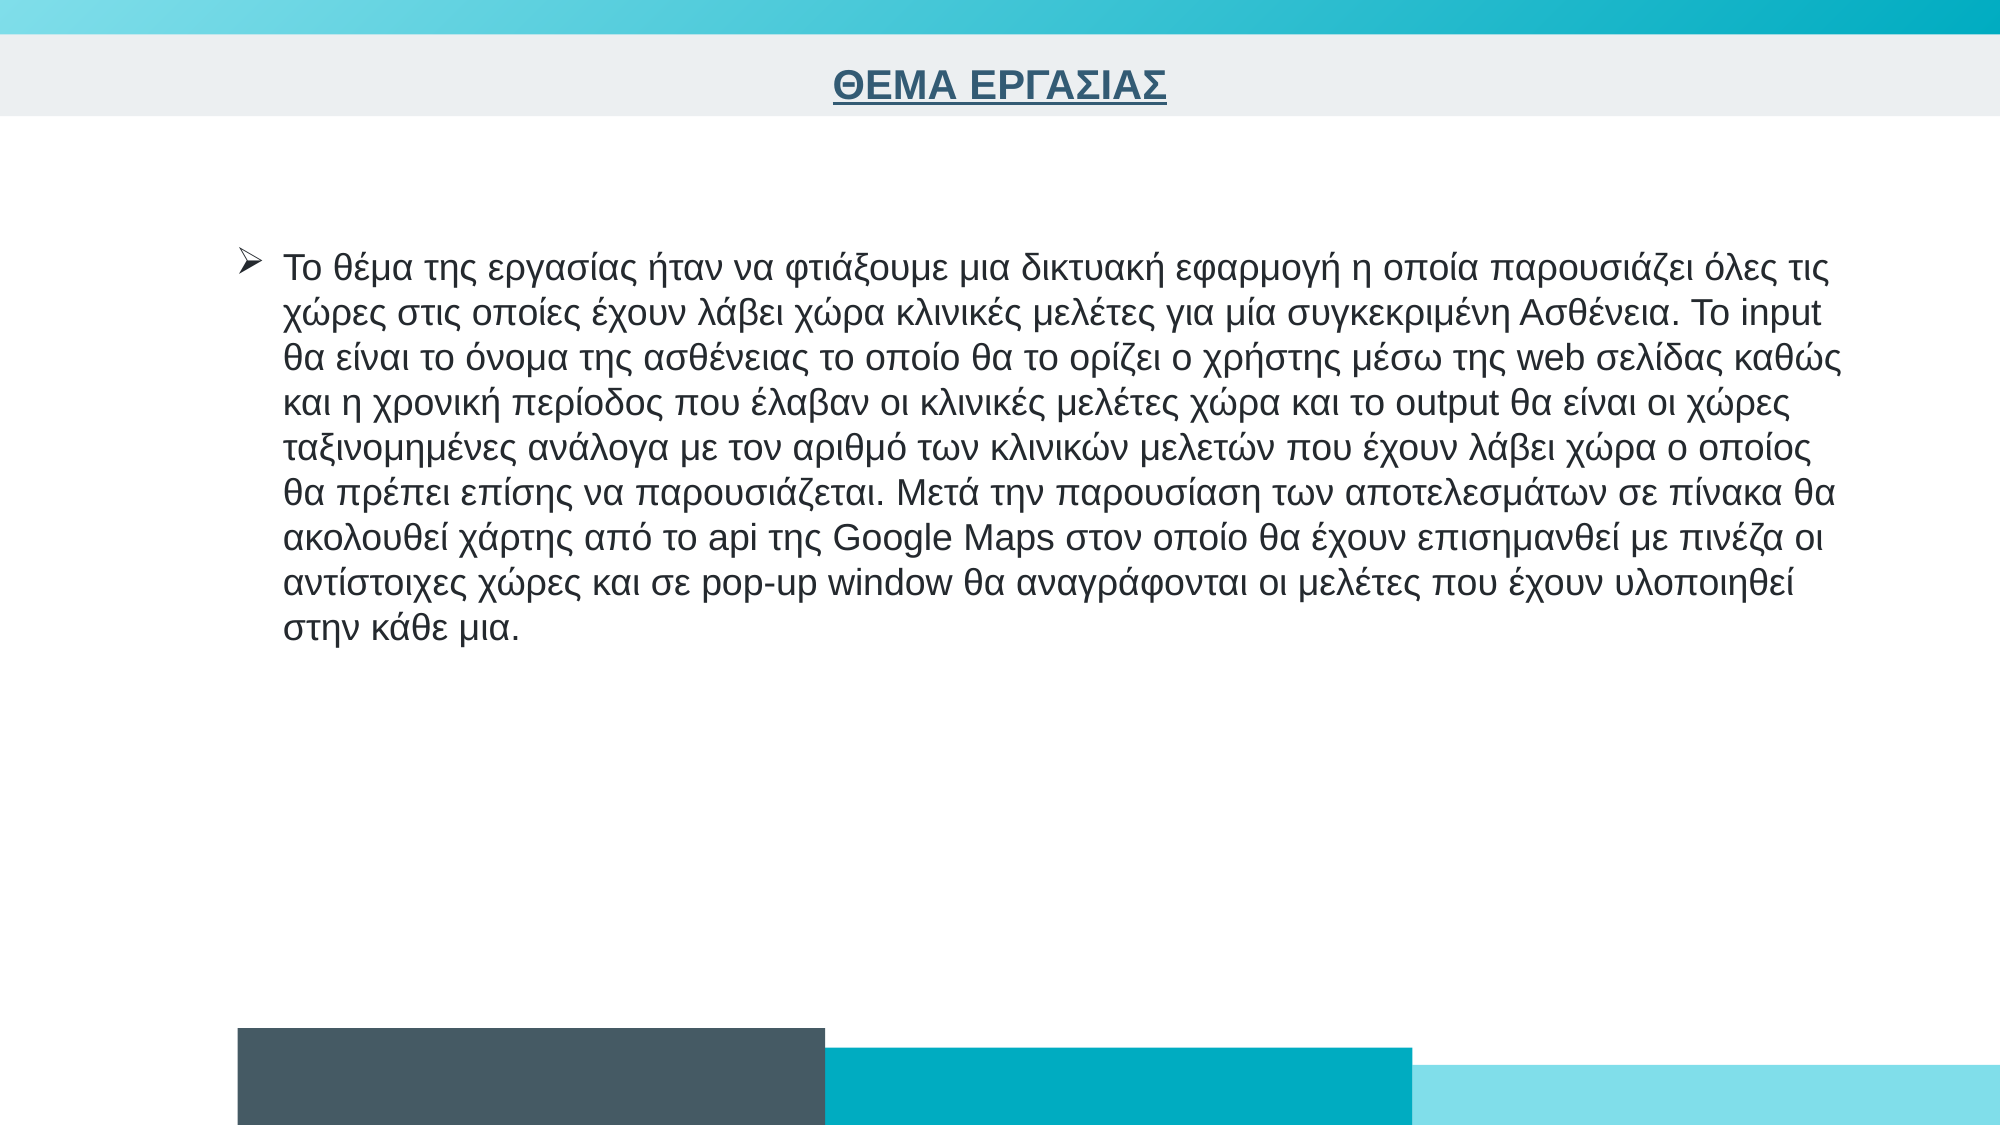

# ΘΕΜΑ ΕΡΓΑΣΙΑΣ

Το θέμα της εργασίας ήταν να φτιάξουμε μια δικτυακή εφαρμογή η οποία παρουσιάζει όλες τις χώρες στις οποίες έχουν λάβει χώρα κλινικές μελέτες για μία συγκεκριμένη Ασθένεια. Το input θα είναι το όνομα της ασθένειας το οποίο θα το ορίζει ο χρήστης μέσω της web σελίδας καθώς και η χρονική περίοδος που έλαβαν οι κλινικές μελέτες χώρα και το output θα είναι οι χώρες ταξινομημένες ανάλογα με τον αριθμό των κλινικών μελετών που έχουν λάβει χώρα ο οποίος θα πρέπει επίσης να παρουσιάζεται. Μετά την παρουσίαση των αποτελεσμάτων σε πίνακα θα ακολουθεί χάρτης από το api της Google Maps στον οποίο θα έχουν επισημανθεί με πινέζα οι αντίστοιχες χώρες και σε pop-up window θα αναγράφονται οι μελέτες που έχουν υλοποιηθεί στην κάθε μια.